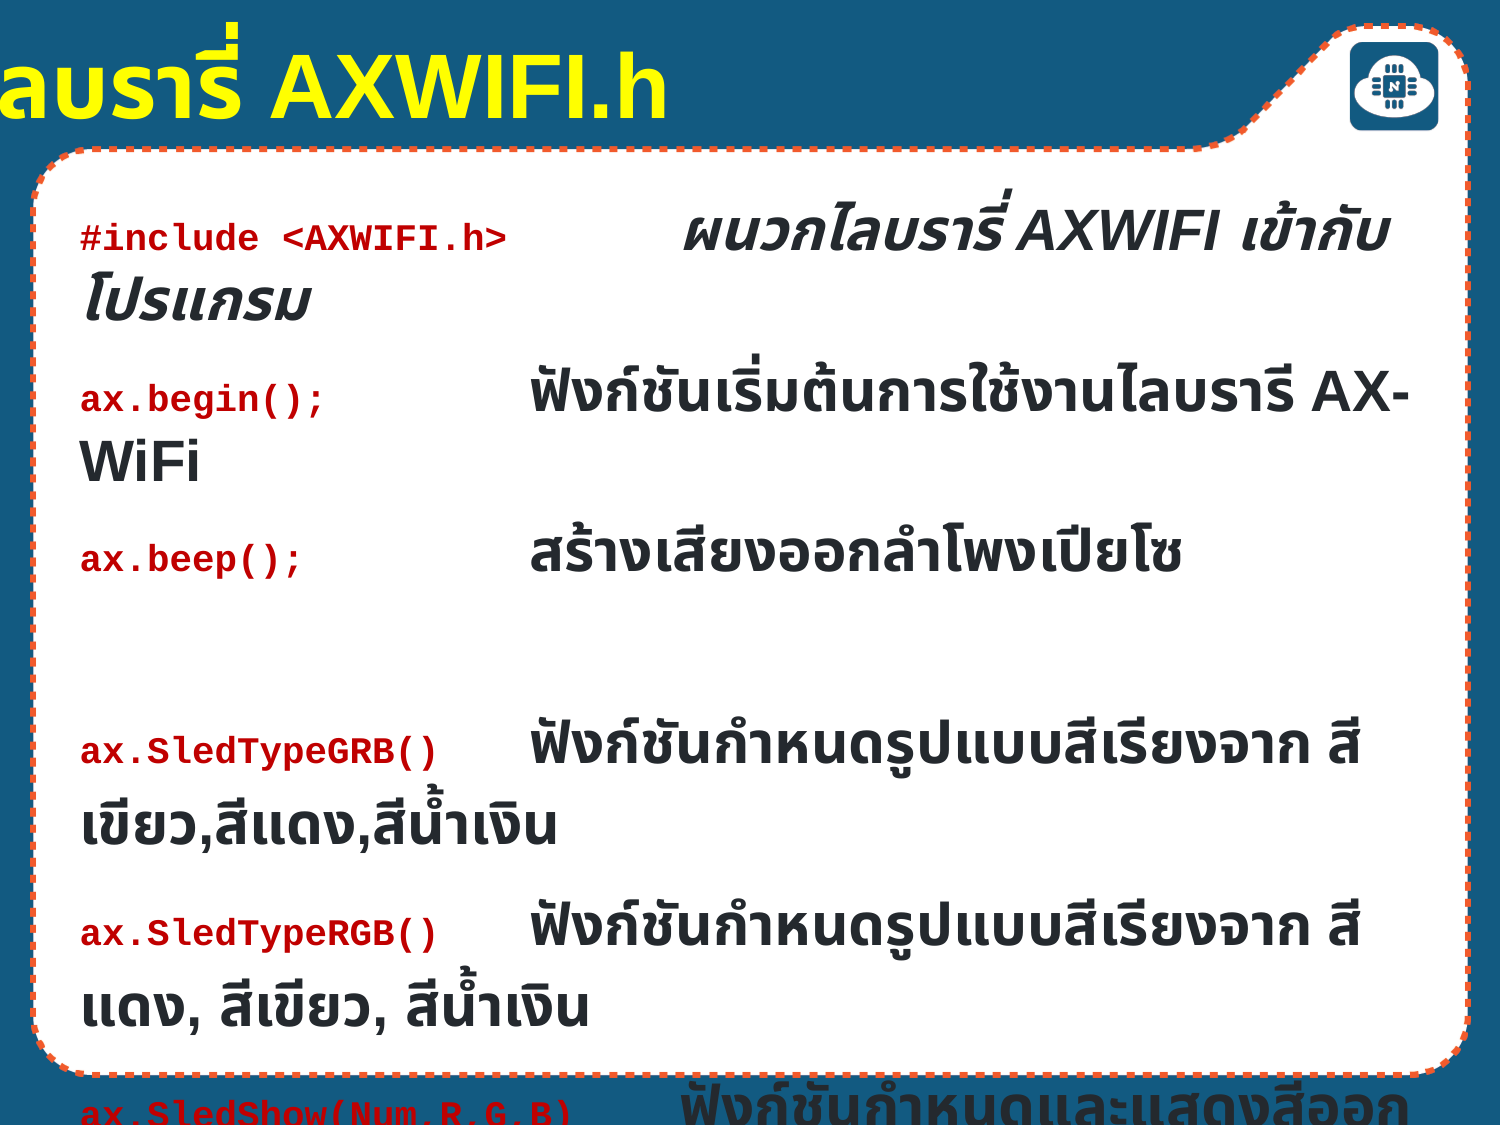

ไลบรารี่ AXWIFI.h
#include <AXWIFI.h>  	ผนวกไลบรารี่ AXWIFI เข้ากับโปรแกรม
ax.begin();		ฟังก์ชันเริ่มต้นการใช้งานไลบรารี AX-WiFi
ax.beep();		สร้างเสียงออกลำโพงเปียโซ

ax.SledTypeGRB()	ฟังก์ชันกำหนดรูปแบบสีเรียงจาก สีเขียว,สีแดง,สีน้ำเงิน
ax.SledTypeRGB()	ฟังก์ชันกำหนดรูปแบบสีเรียงจาก สีแดง, สีเขียว, สีน้ำเงิน
ax.SledShow(Num,R,G,B)	ฟังก์ชันกำหนดและแสดงสีออก SLED
			Num – ตำแหน่งของ SLED
			R ,G ,B – ค่าสี แดง,เขียว,น้ำเงิน ระหว่าง 0-255